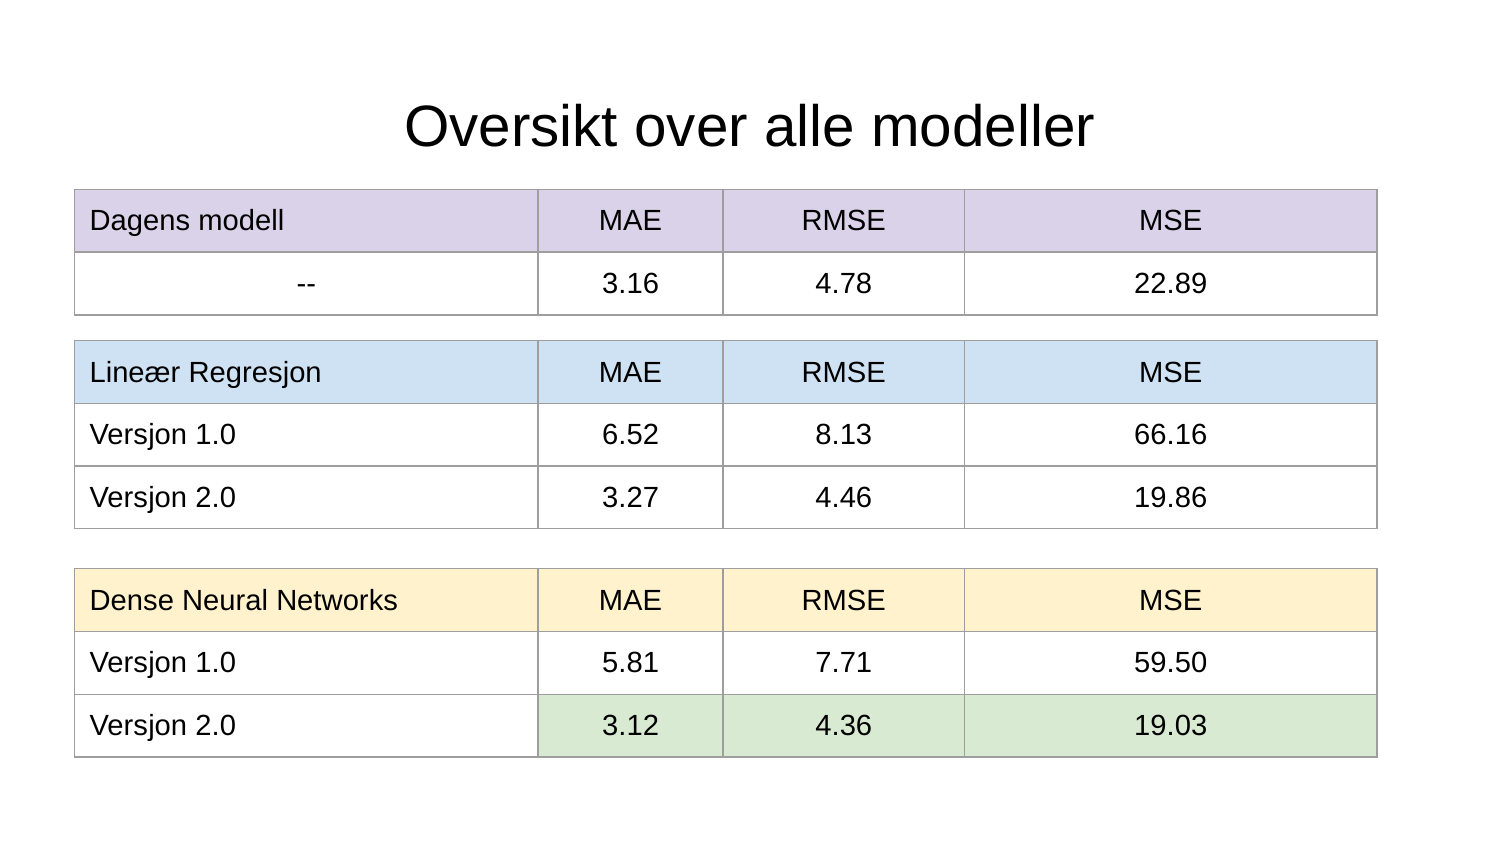

# Oversikt over alle modeller
| Dagens modell | MAE | RMSE | MSE |
| --- | --- | --- | --- |
| -- | 3.16 | 4.78 | 22.89 |
| Lineær Regresjon | MAE | RMSE | MSE |
| --- | --- | --- | --- |
| Versjon 1.0 | 6.52 | 8.13 | 66.16 |
| Versjon 2.0 | 3.27 | 4.46 | 19.86 |
| Dense Neural Networks | MAE | RMSE | MSE |
| --- | --- | --- | --- |
| Versjon 1.0 | 5.81 | 7.71 | 59.50 |
| Versjon 2.0 | 3.12 | 4.36 | 19.03 |